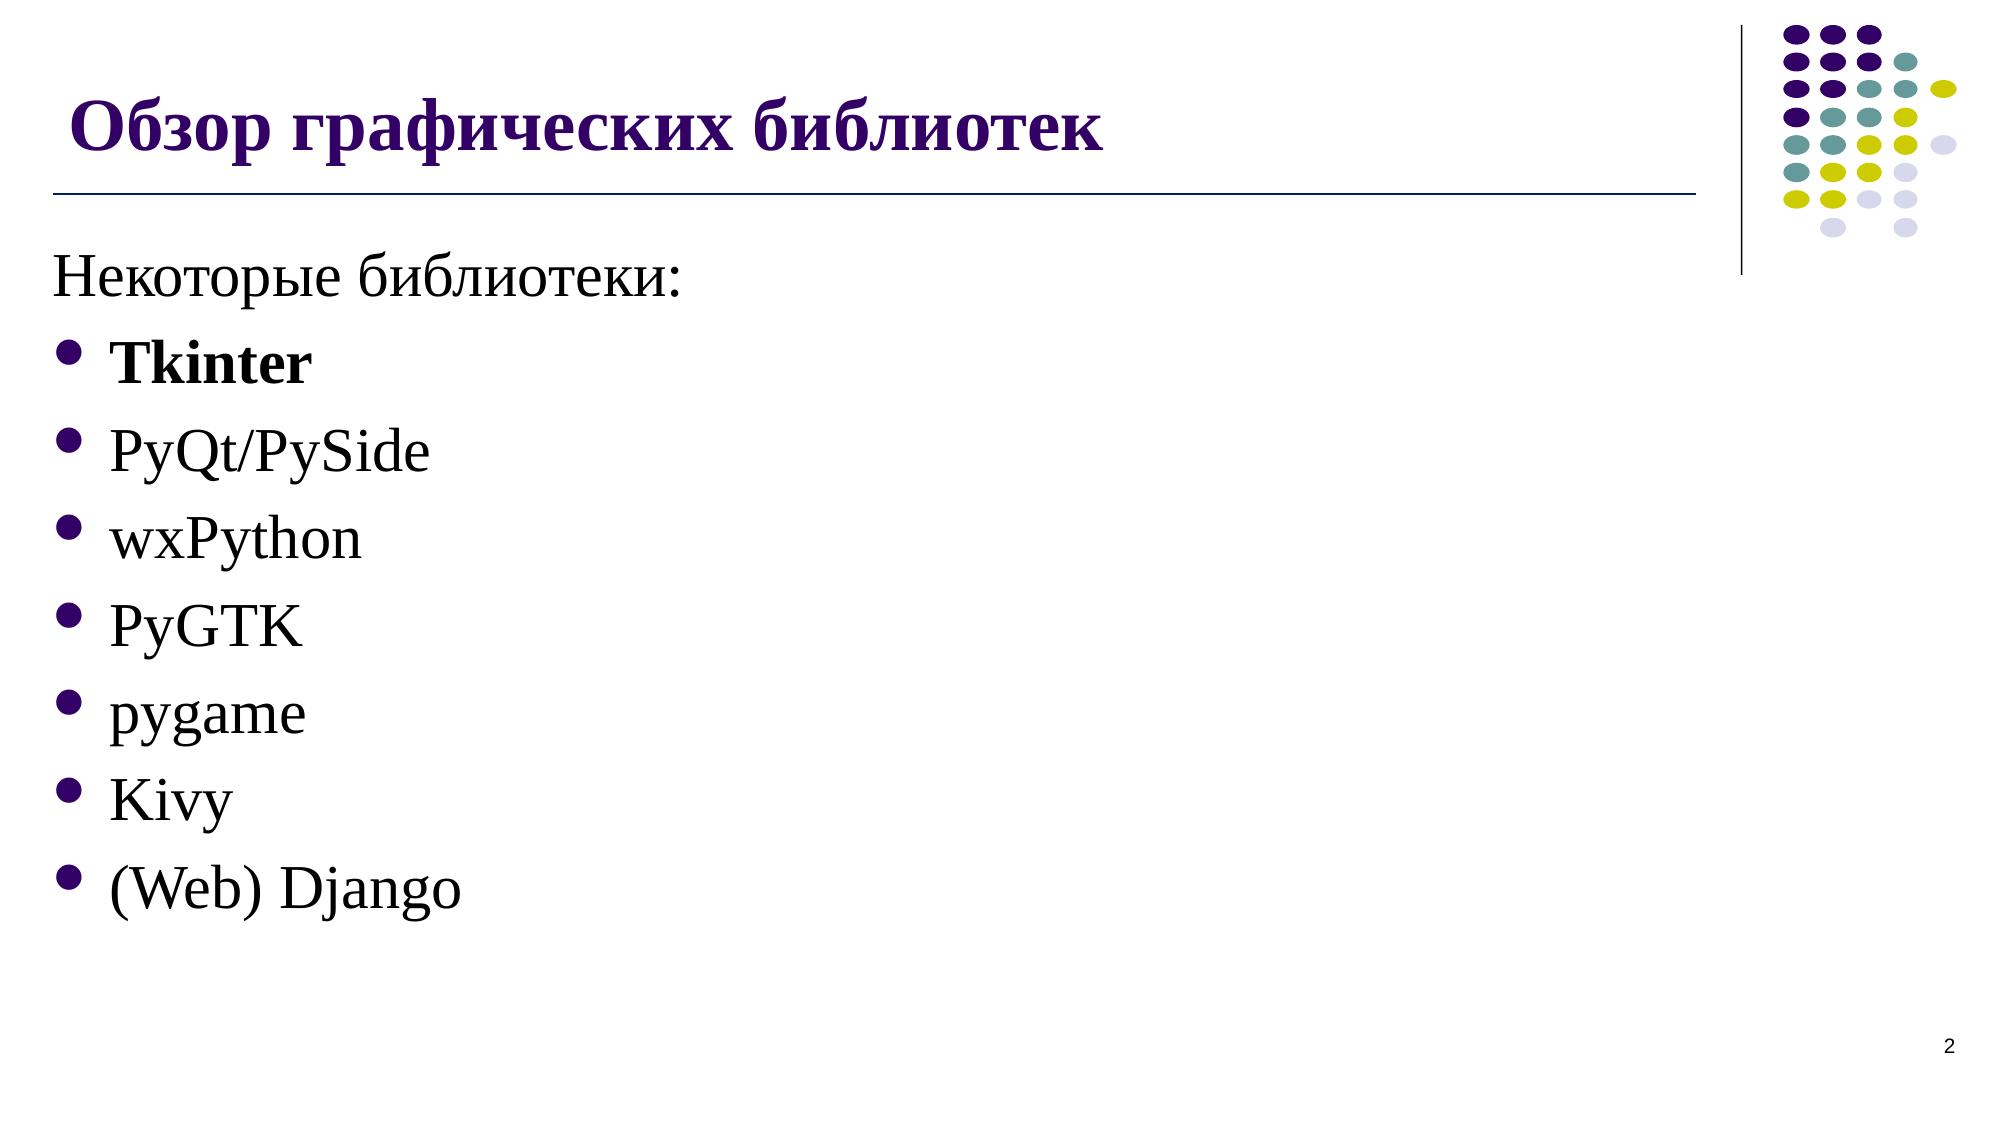

# Обзор графических библиотек
Некоторые библиотеки:
Tkinter
PyQt/PySide
wxPython
PyGTK
pygame
Kivy
(Web) Django

2